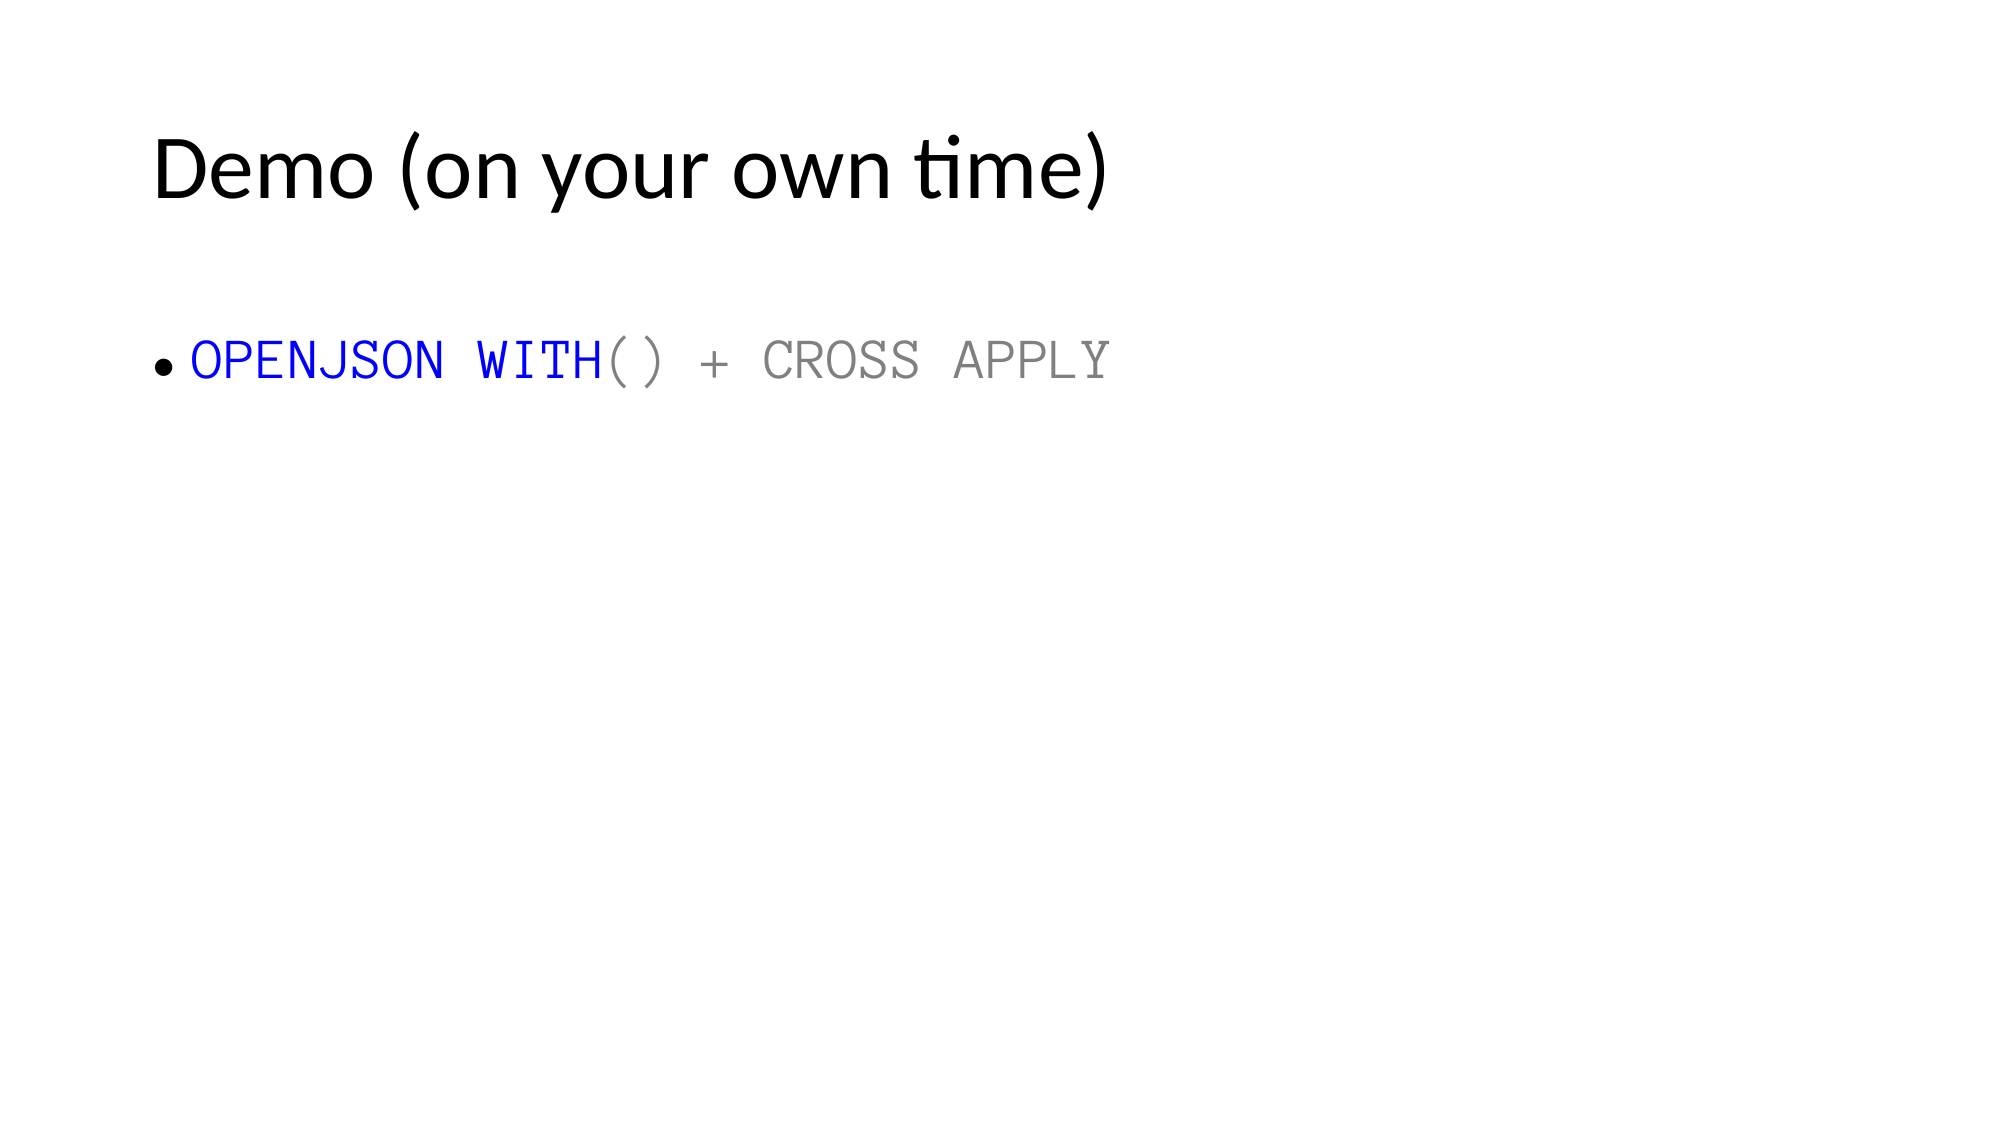

# Demo (on your own time)
● OPENJSON WITH() + CROSS APPLY